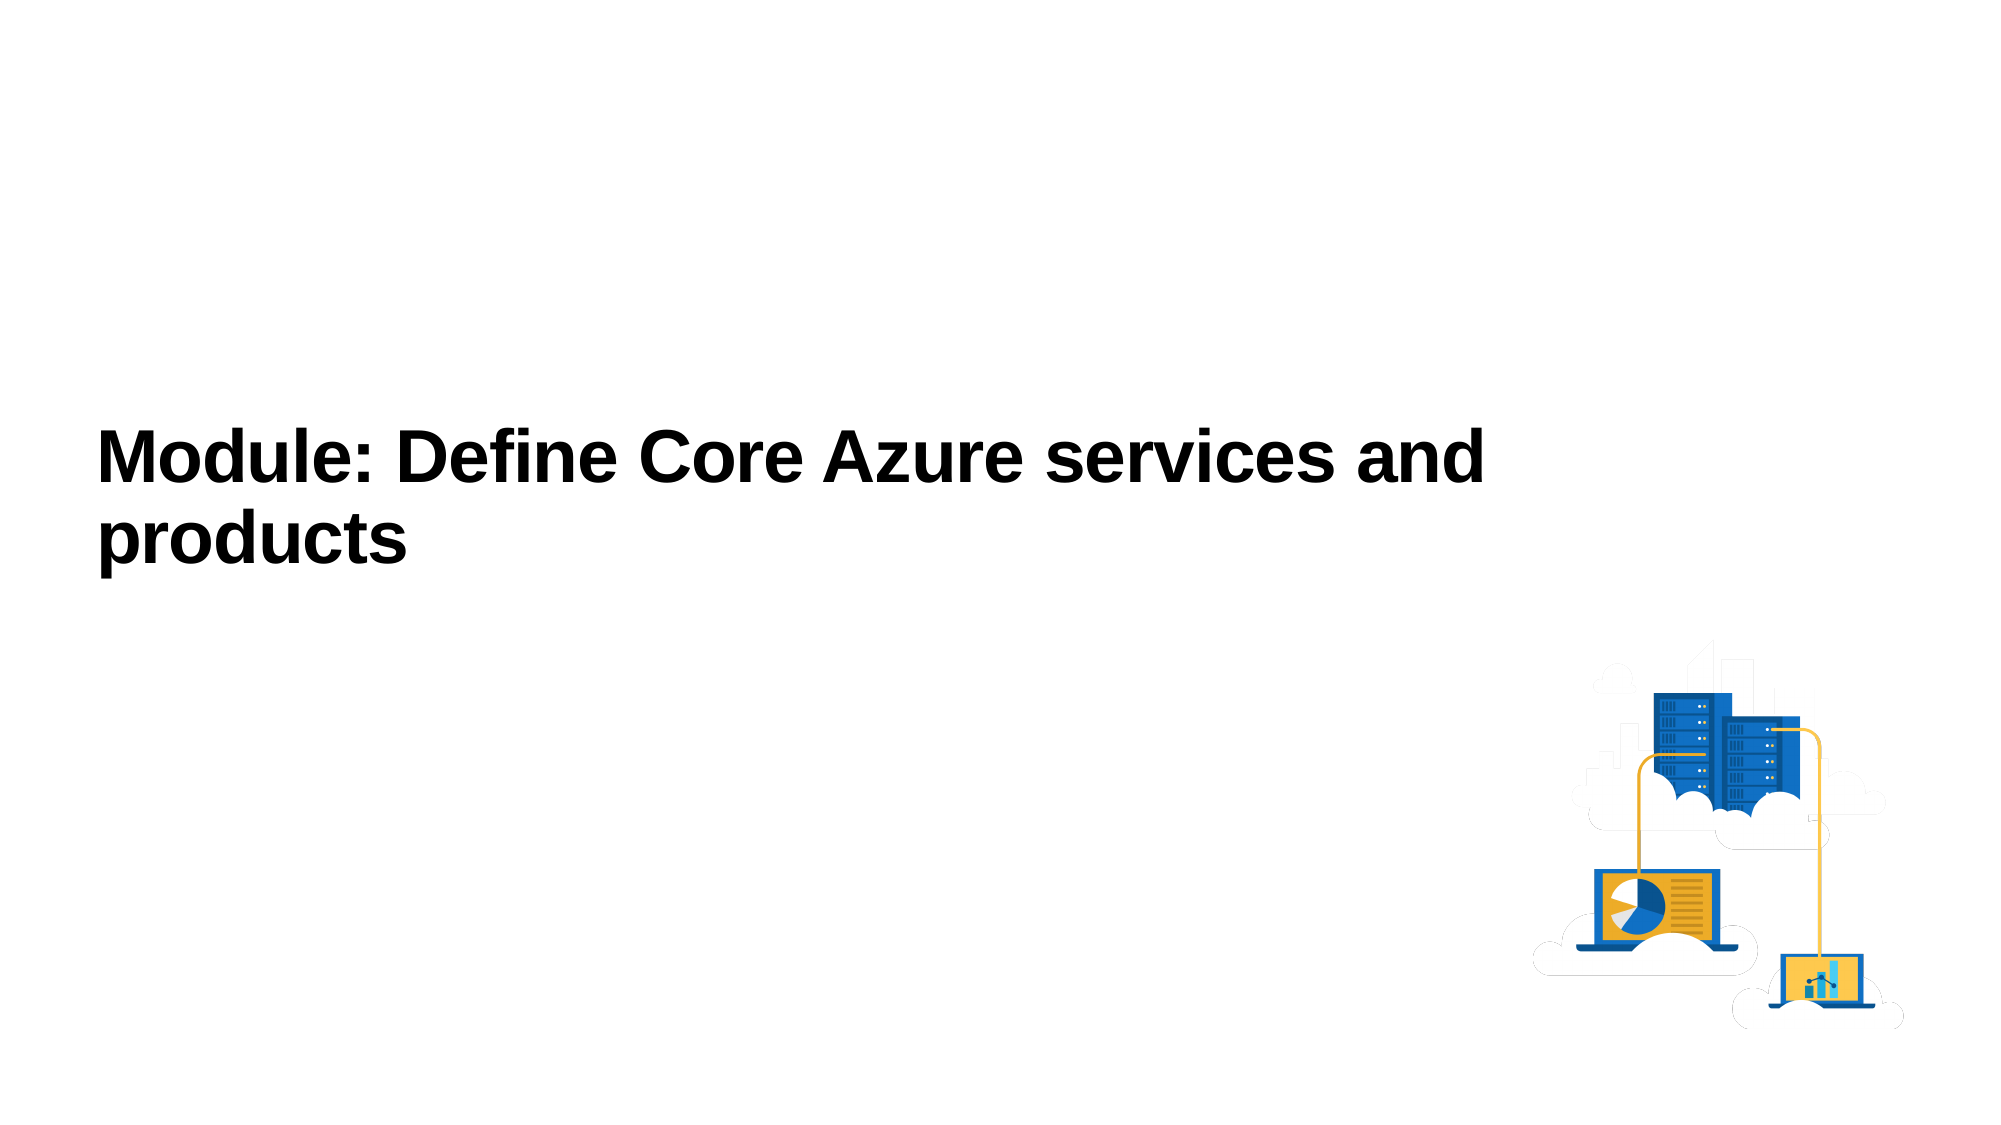

# Module: Define Core Azure services and products